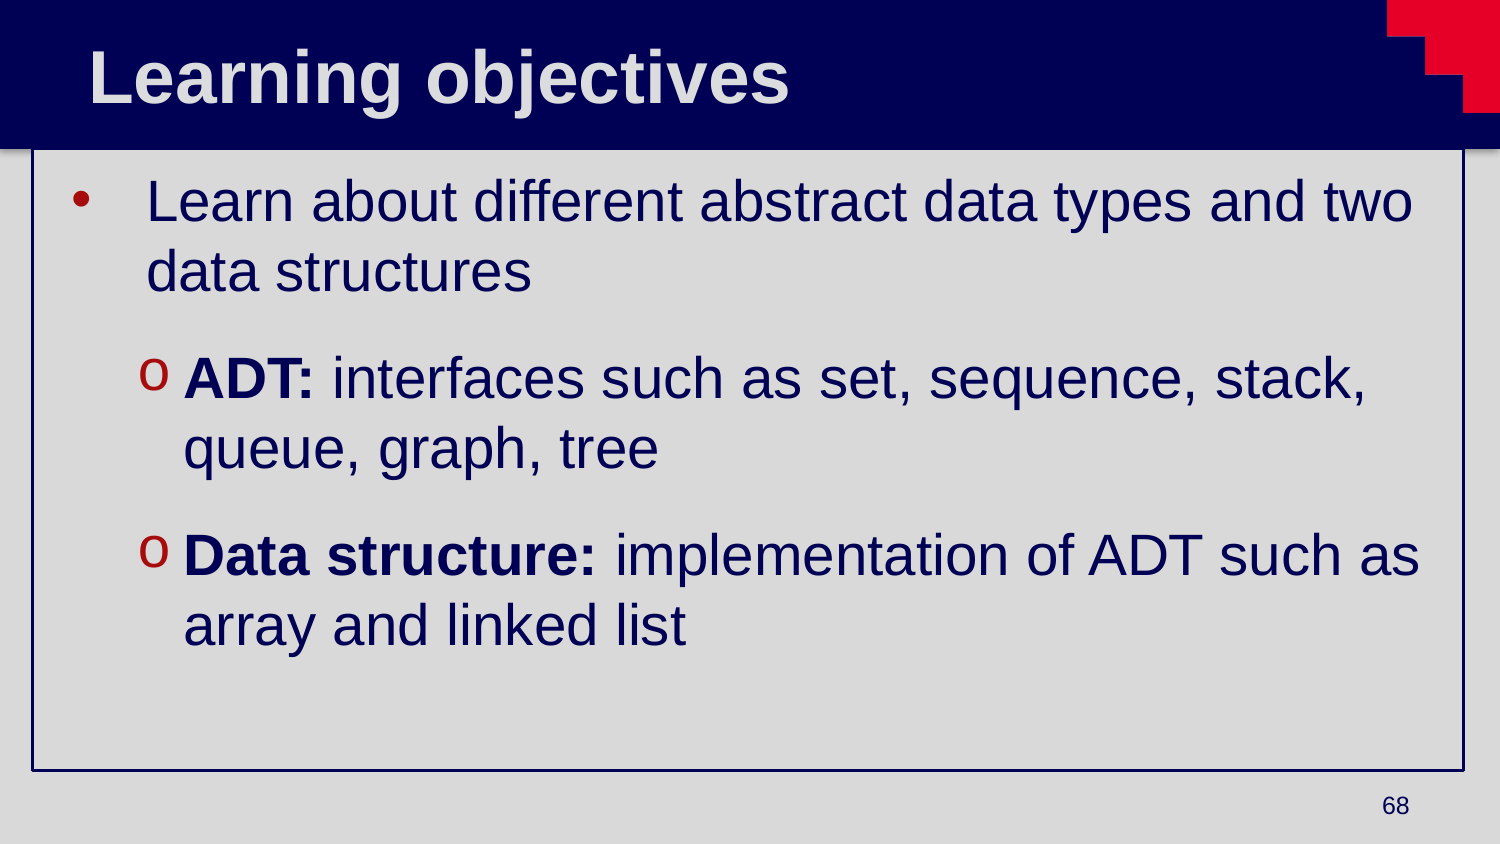

# Learning objectives
Learn about different abstract data types and two data structures
ADT: interfaces such as set, sequence, stack, queue, graph, tree
Data structure: implementation of ADT such as array and linked list
68